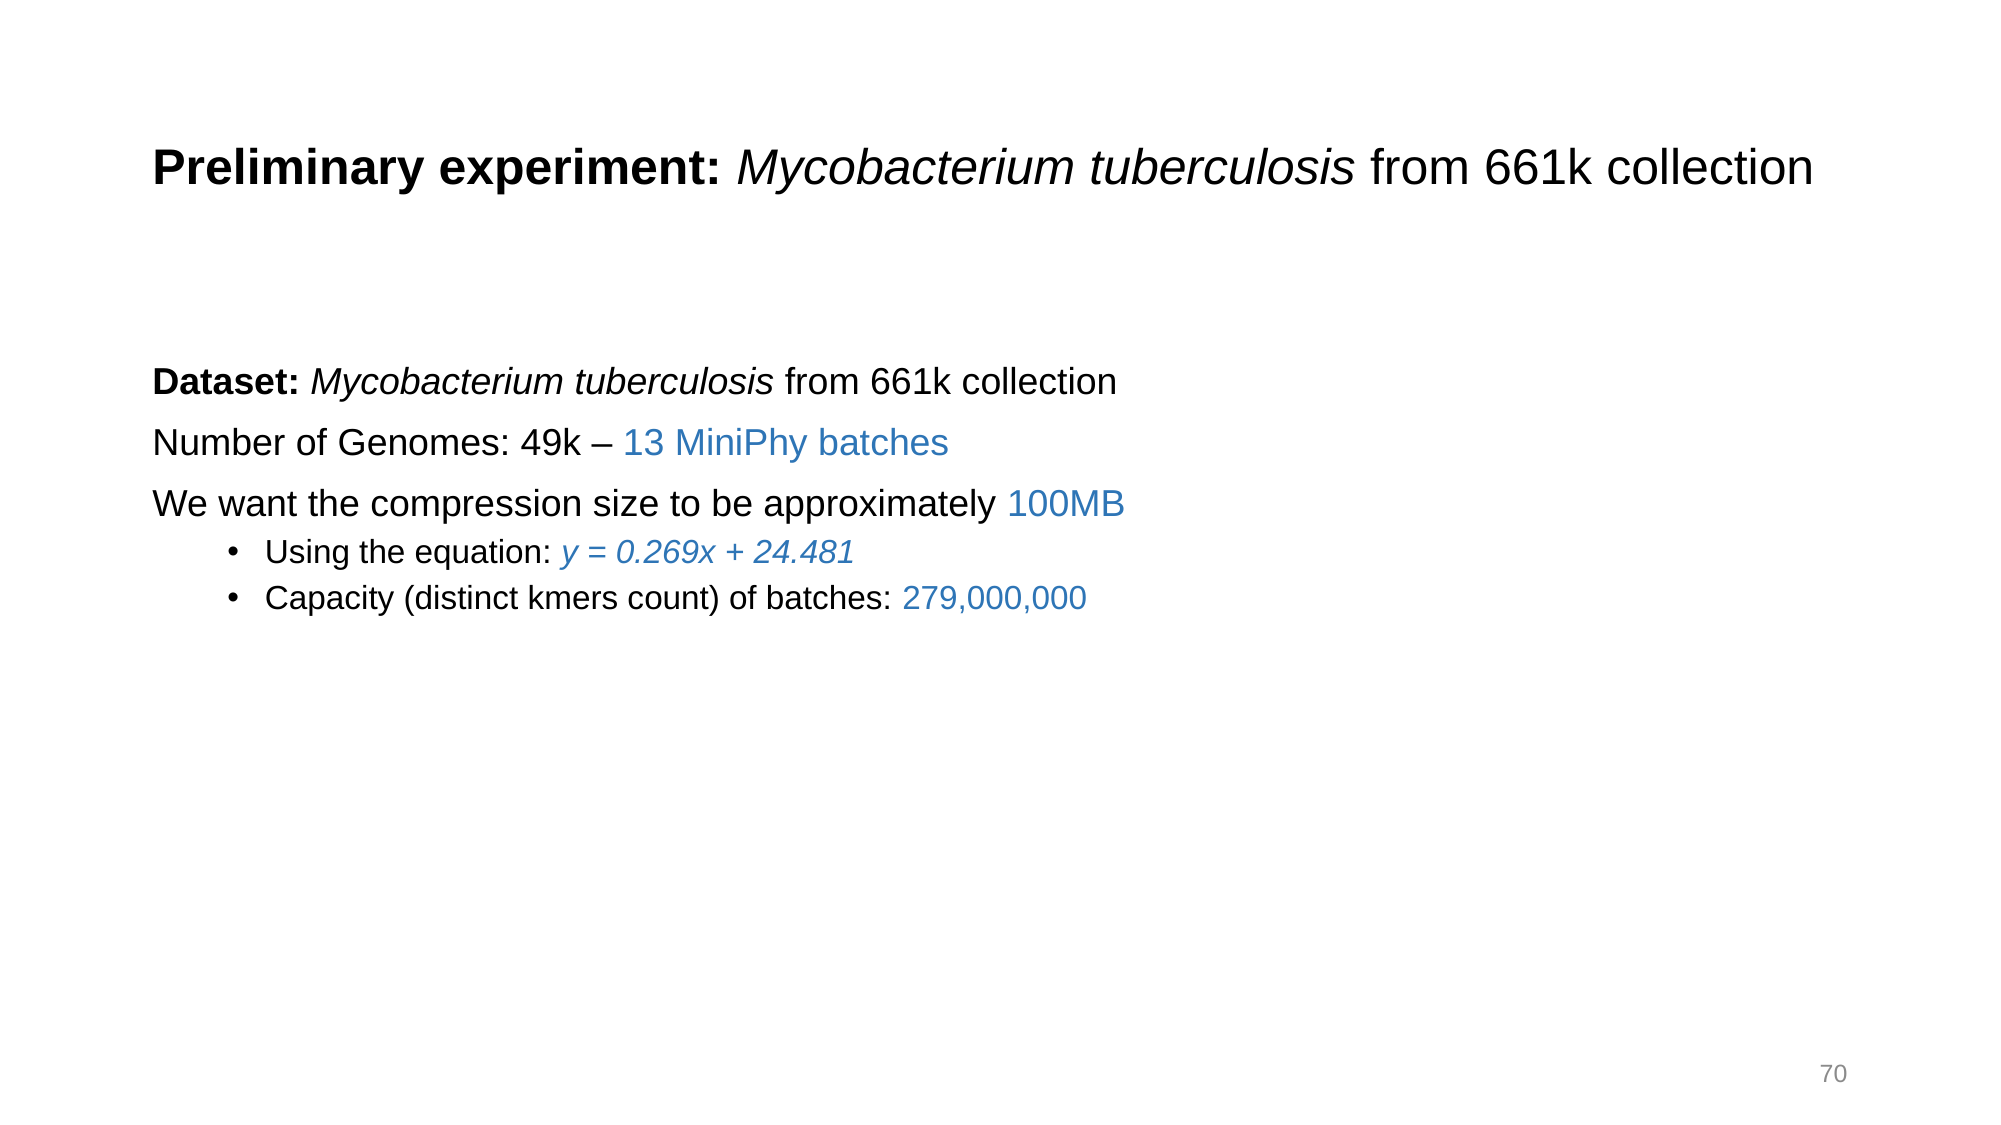

# Preliminary experiment: Mycobacterium tuberculosis from 661k collection
Dataset: Mycobacterium tuberculosis from 661k collection
Number of Genomes: 49k – 13 MiniPhy batches
We want the compression size to be approximately 100MB
Using the equation: y = 0.269x + 24.481
Capacity (distinct kmers count) of batches: 279,000,000

70